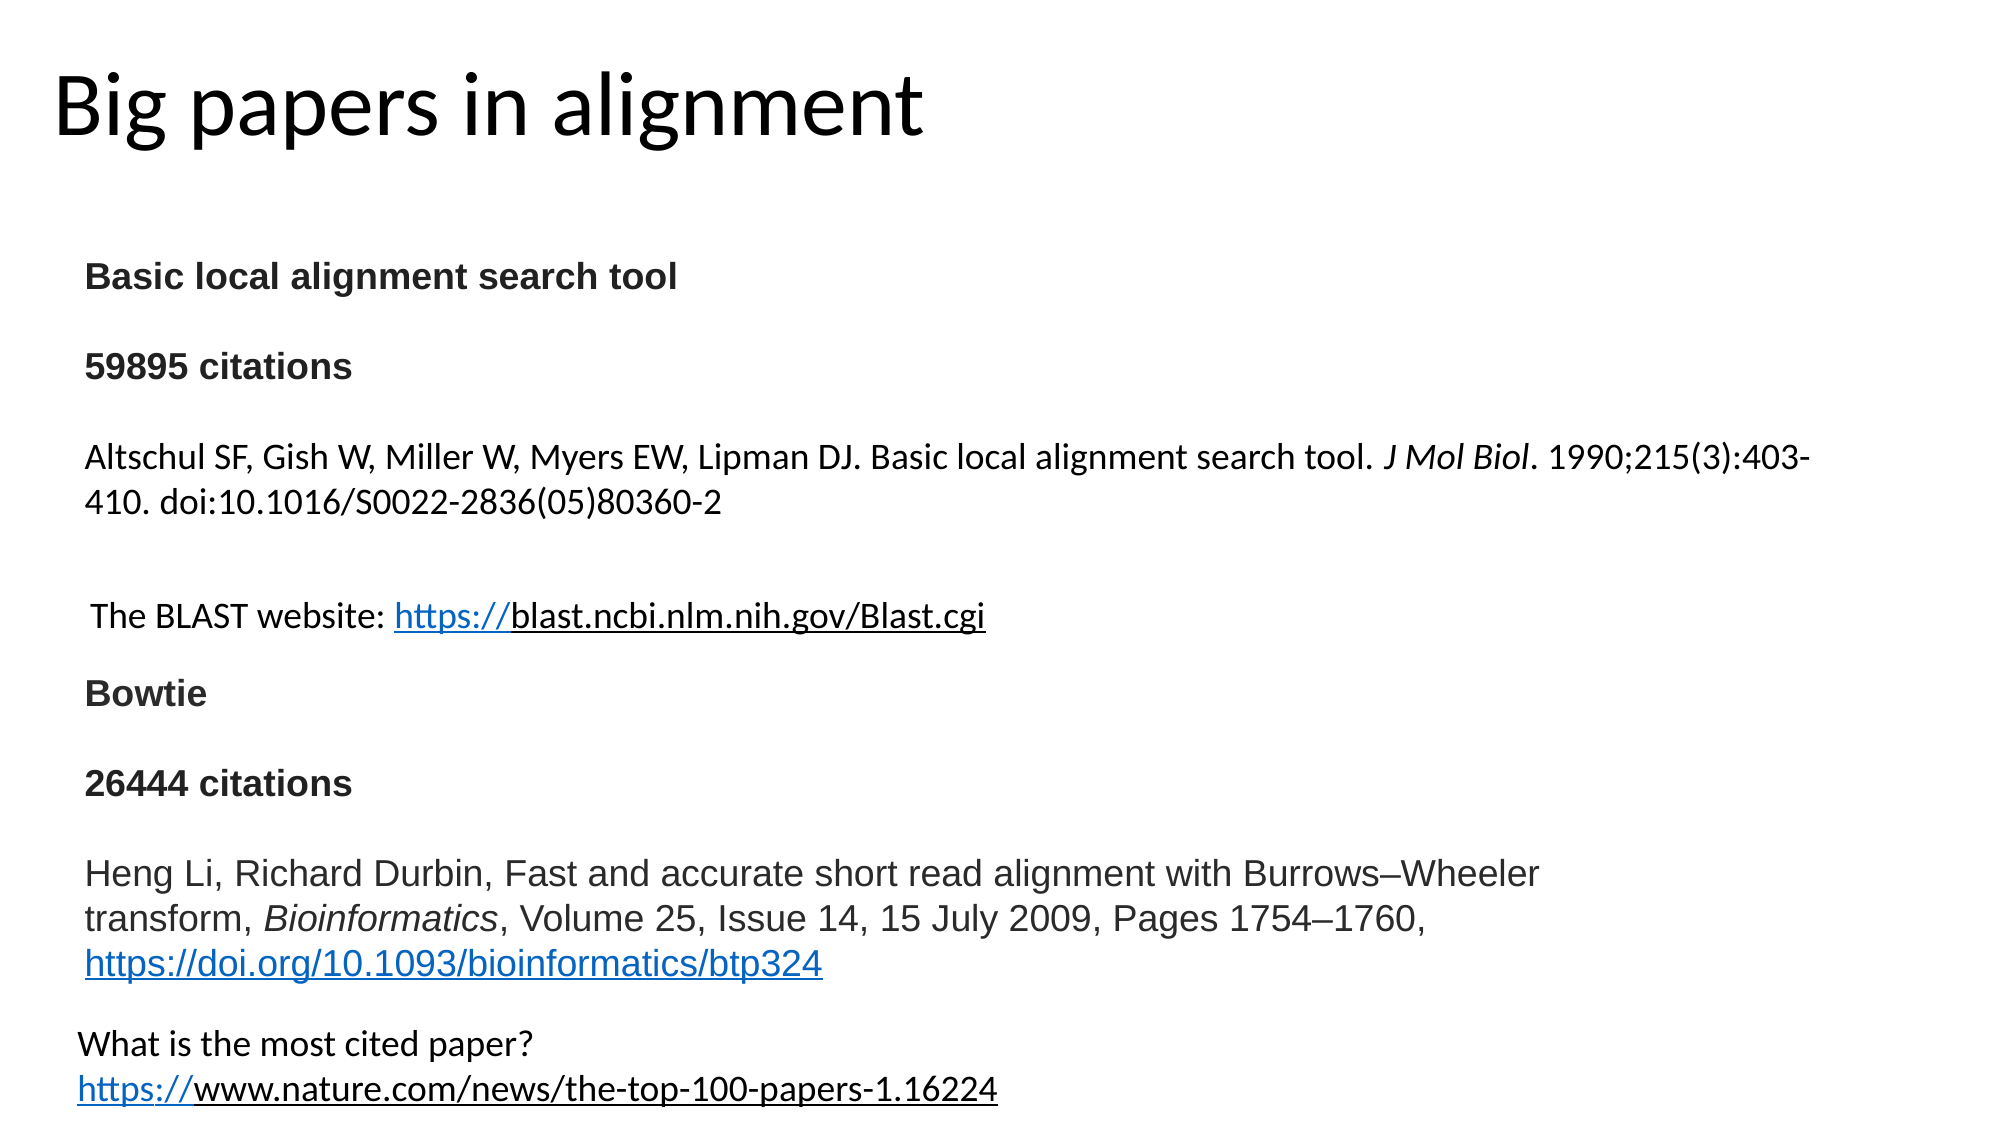

# Big papers in alignment
Basic local alignment search tool

59895 citations

Altschul SF, Gish W, Miller W, Myers EW, Lipman DJ. Basic local alignment search tool. J Mol Biol. 1990;215(3):403-410. doi:10.1016/S0022-2836(05)80360-2
The BLAST website: https://blast.ncbi.nlm.nih.gov/Blast.cgi
Bowtie

26444 citations

Heng Li, Richard Durbin, Fast and accurate short read alignment with Burrows–Wheeler transform, Bioinformatics, Volume 25, Issue 14, 15 July 2009, Pages 1754–1760, https://doi.org/10.1093/bioinformatics/btp324
What is the most cited paper?
https://www.nature.com/news/the-top-100-papers-1.16224